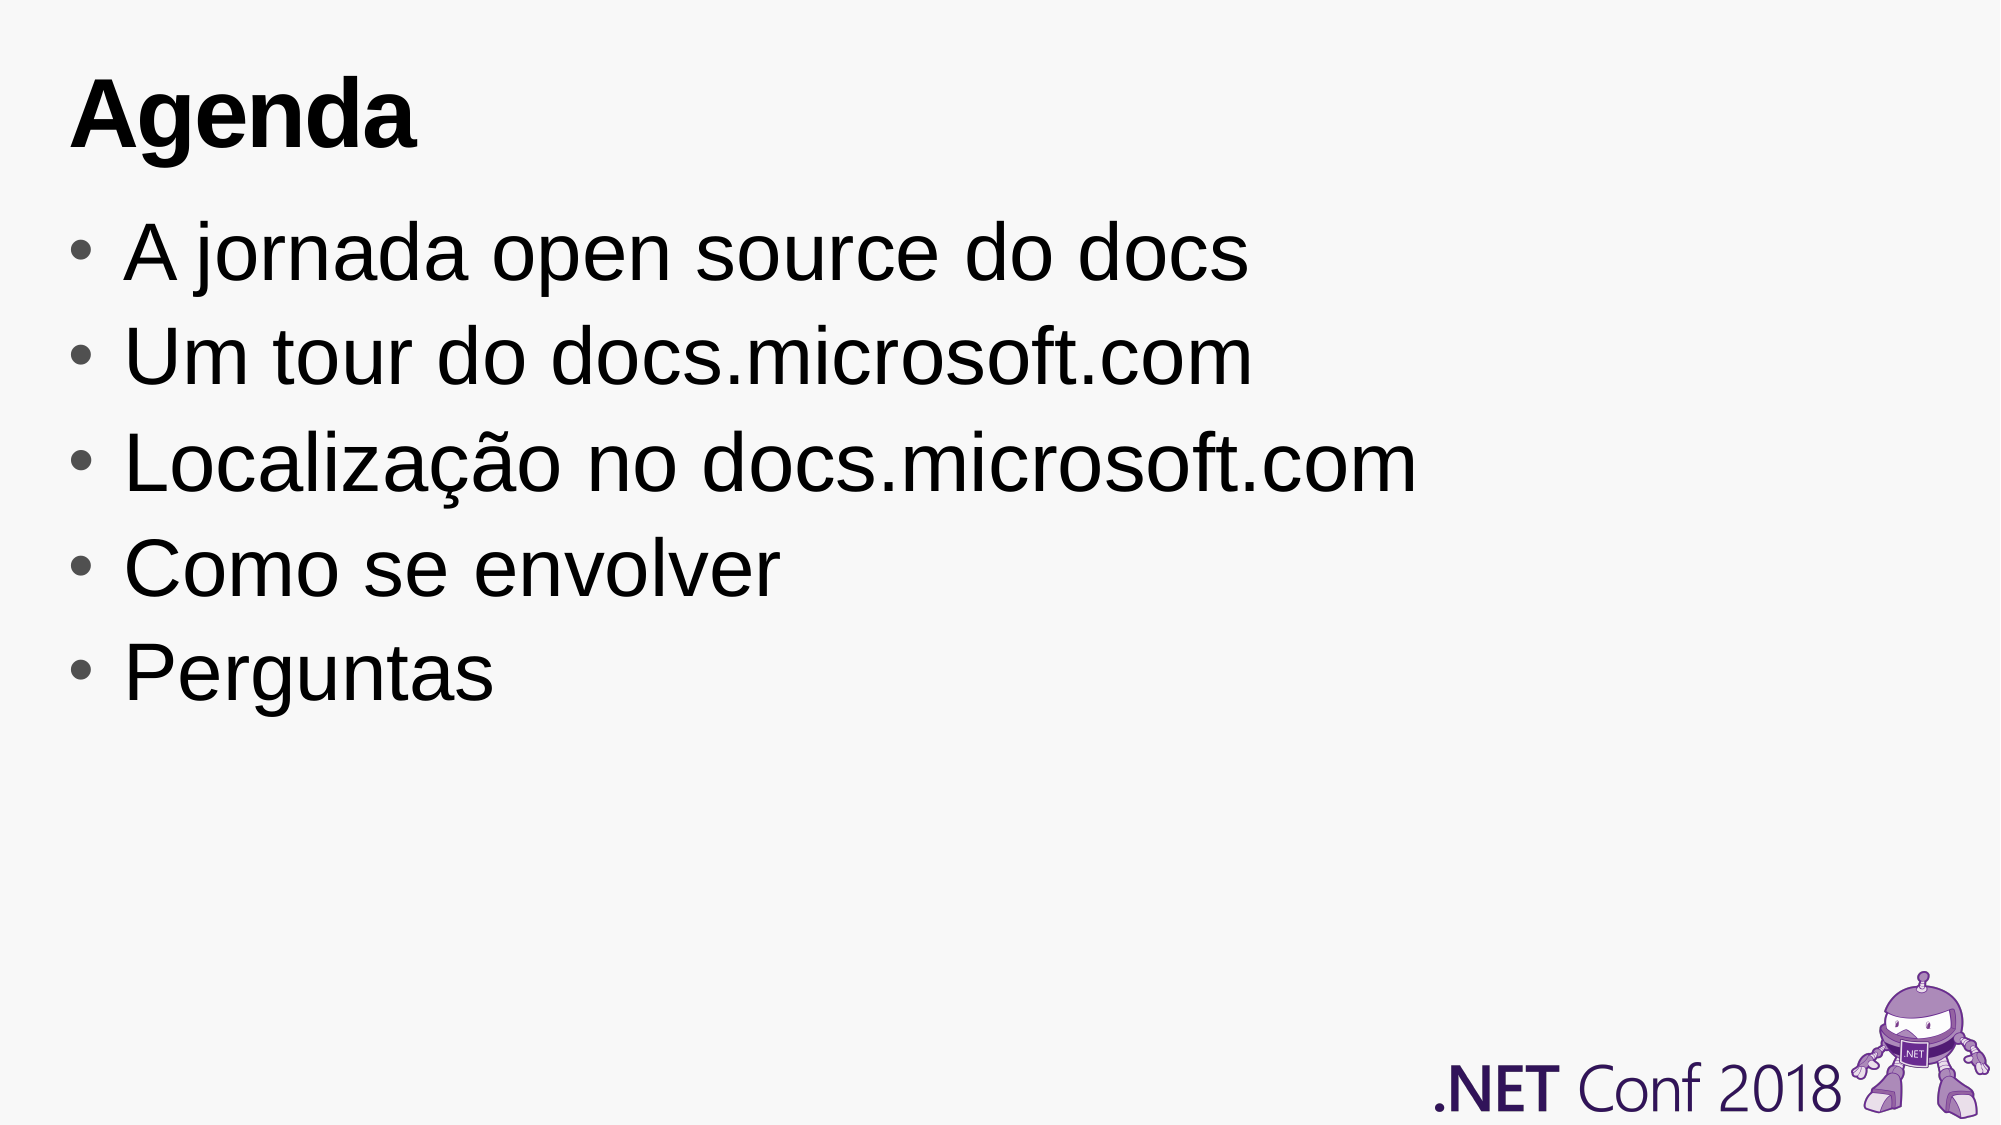

# Agenda
A jornada open source do docs
Um tour do docs.microsoft.com
Localização no docs.microsoft.com
Como se envolver
Perguntas